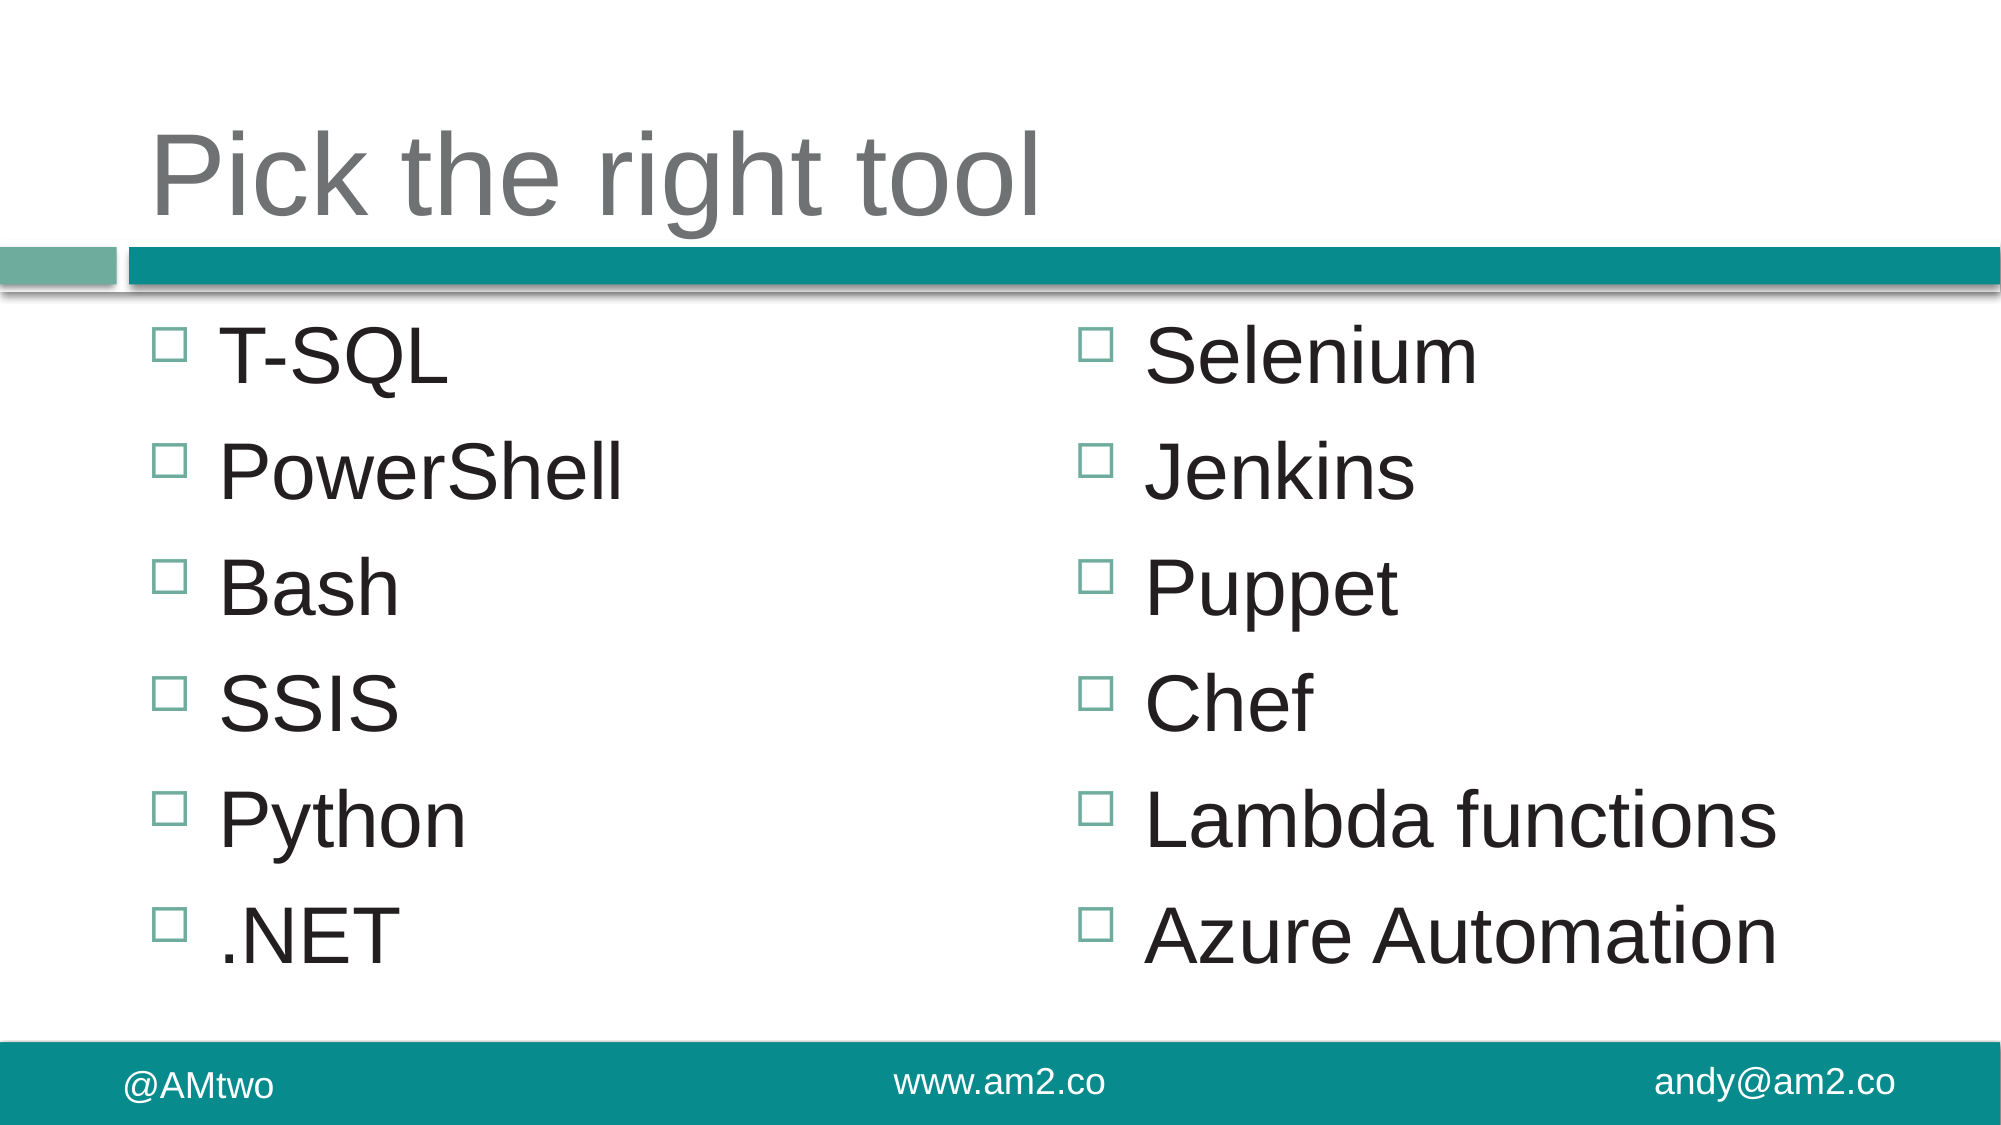

# Pick the right tool
Selenium
Jenkins
Puppet
Chef
Lambda functions
Azure Automation

T-SQL
PowerShell
Bash
SSIS
Python
.NET